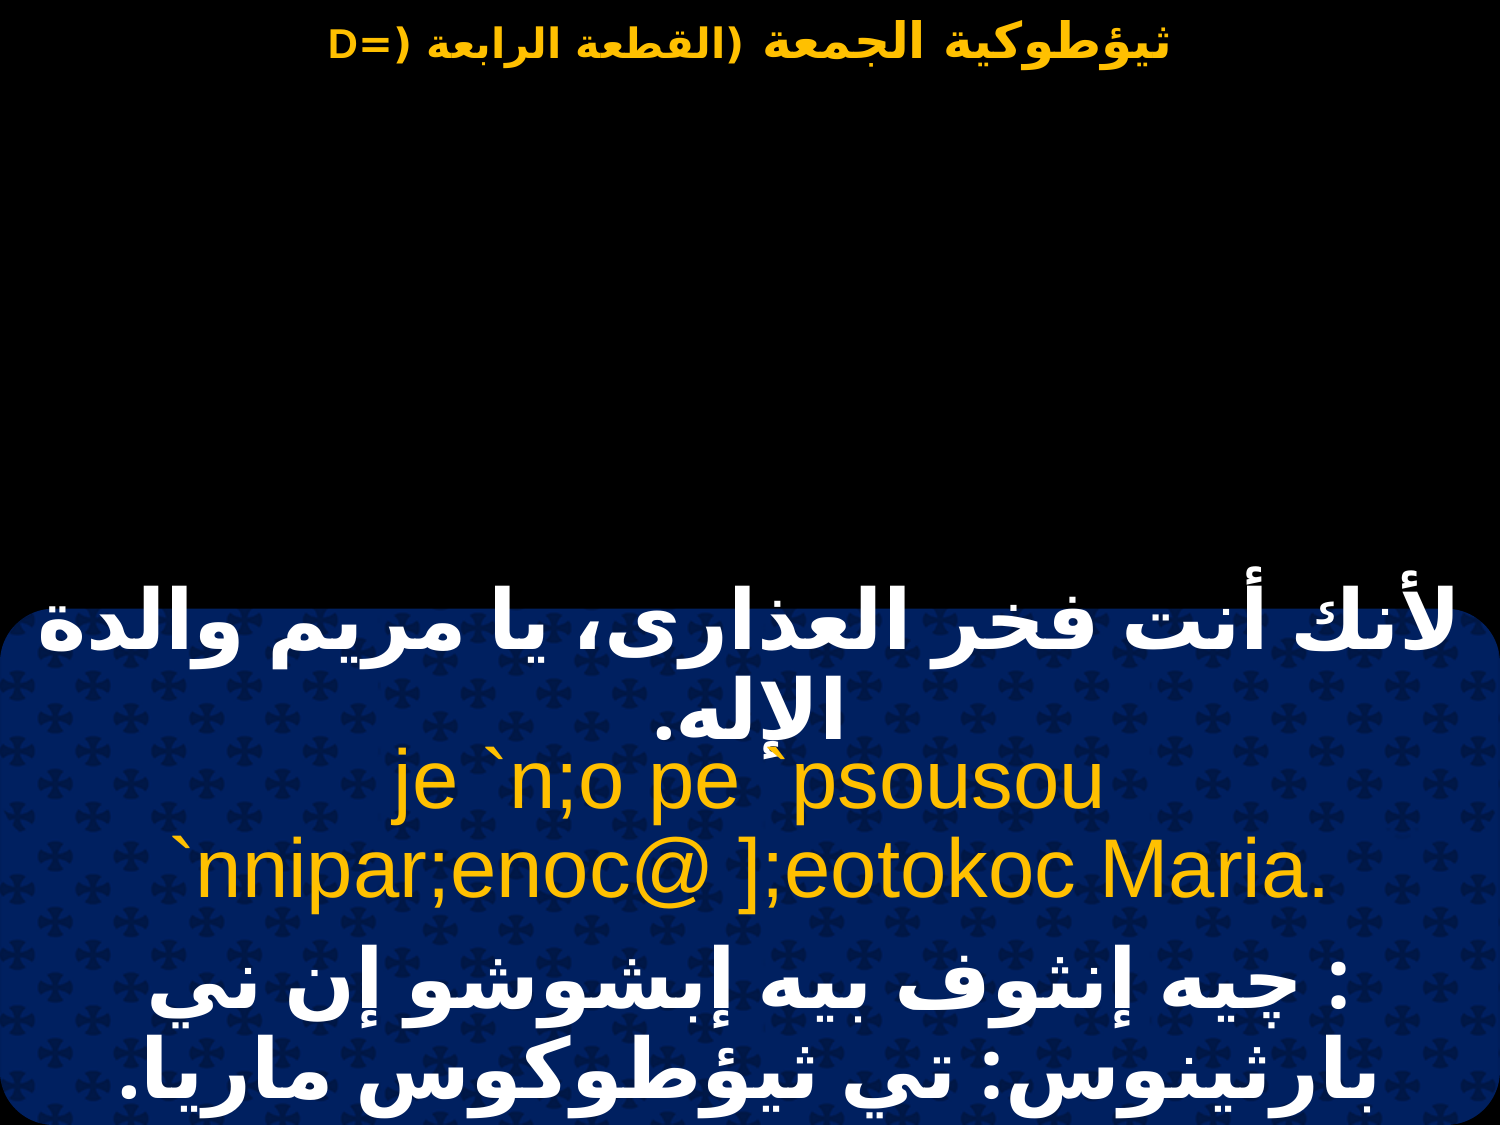

#
لأنك أنت فخر العذارى، يا مريم والدة الإله.
je `n;o pe `psousou `nnipar;enoc@ ];eotokoc Maria.
: چيه إنثوف بيه إبشوشو إن ني بارثينوس: تي ثيؤطوكوس ماريا.